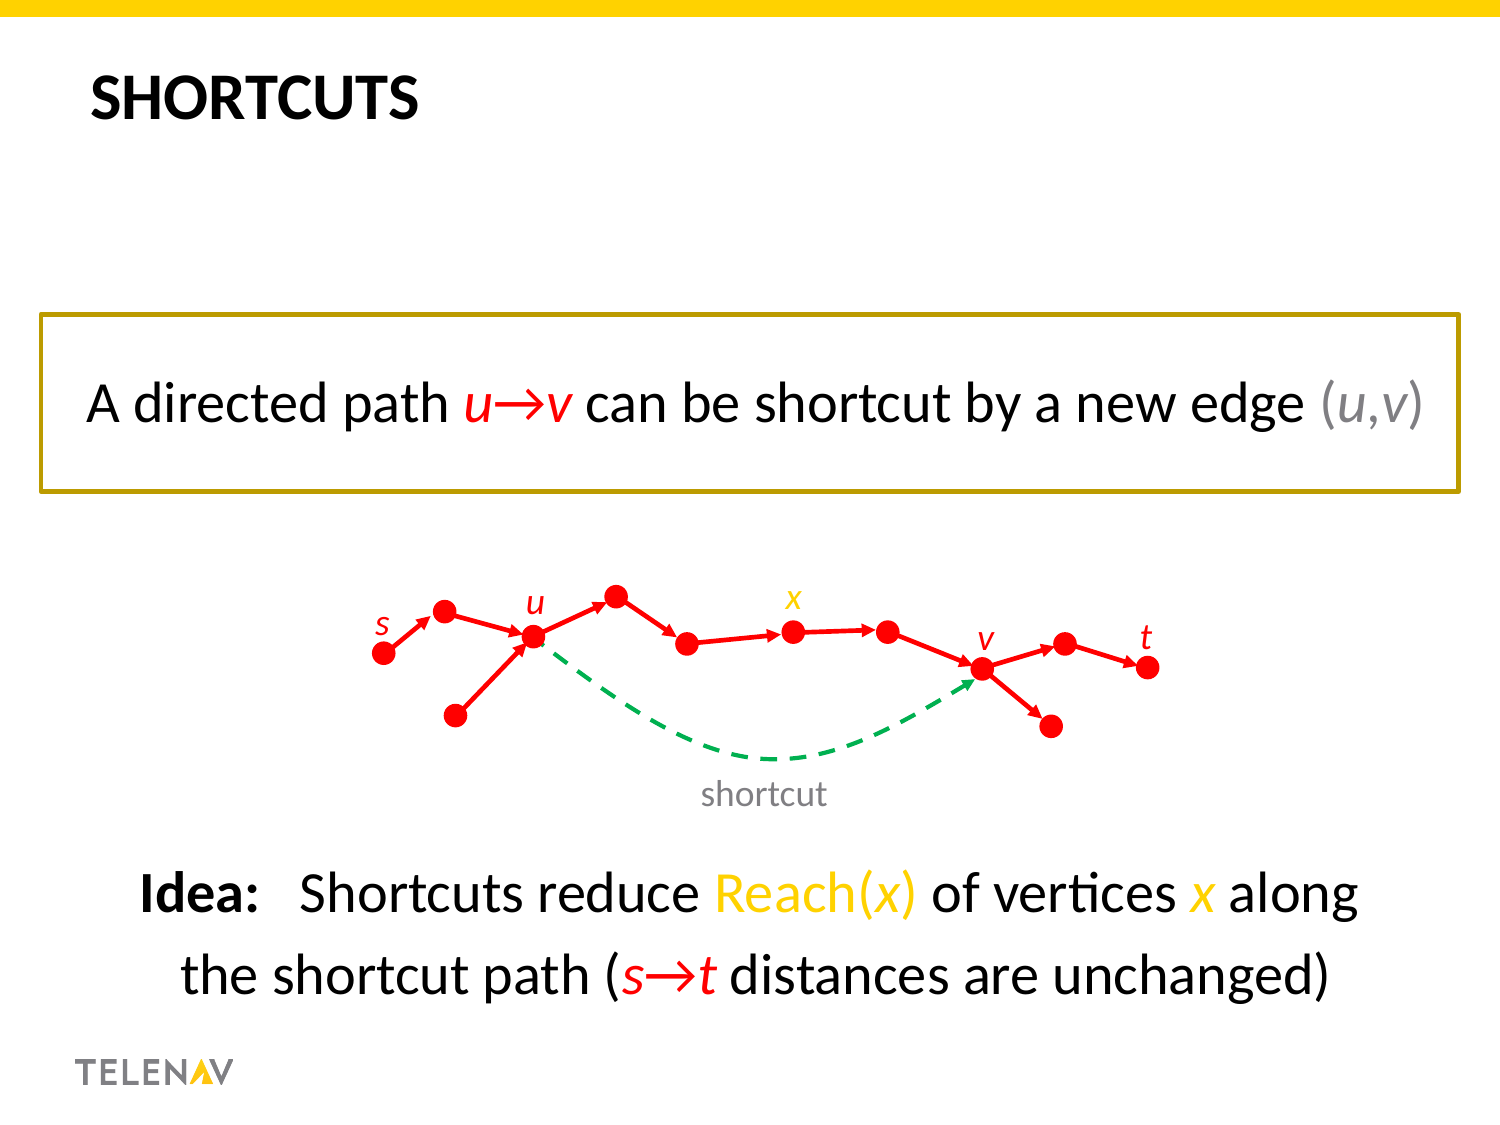

# Shortcuts

A directed path u→v can be shortcut by a new edge (u,v)

Idea:   Shortcuts reduce Reach(x) of vertices x along
the shortcut path (s→t distances are unchanged)

x
u

s

t
v

shortcut